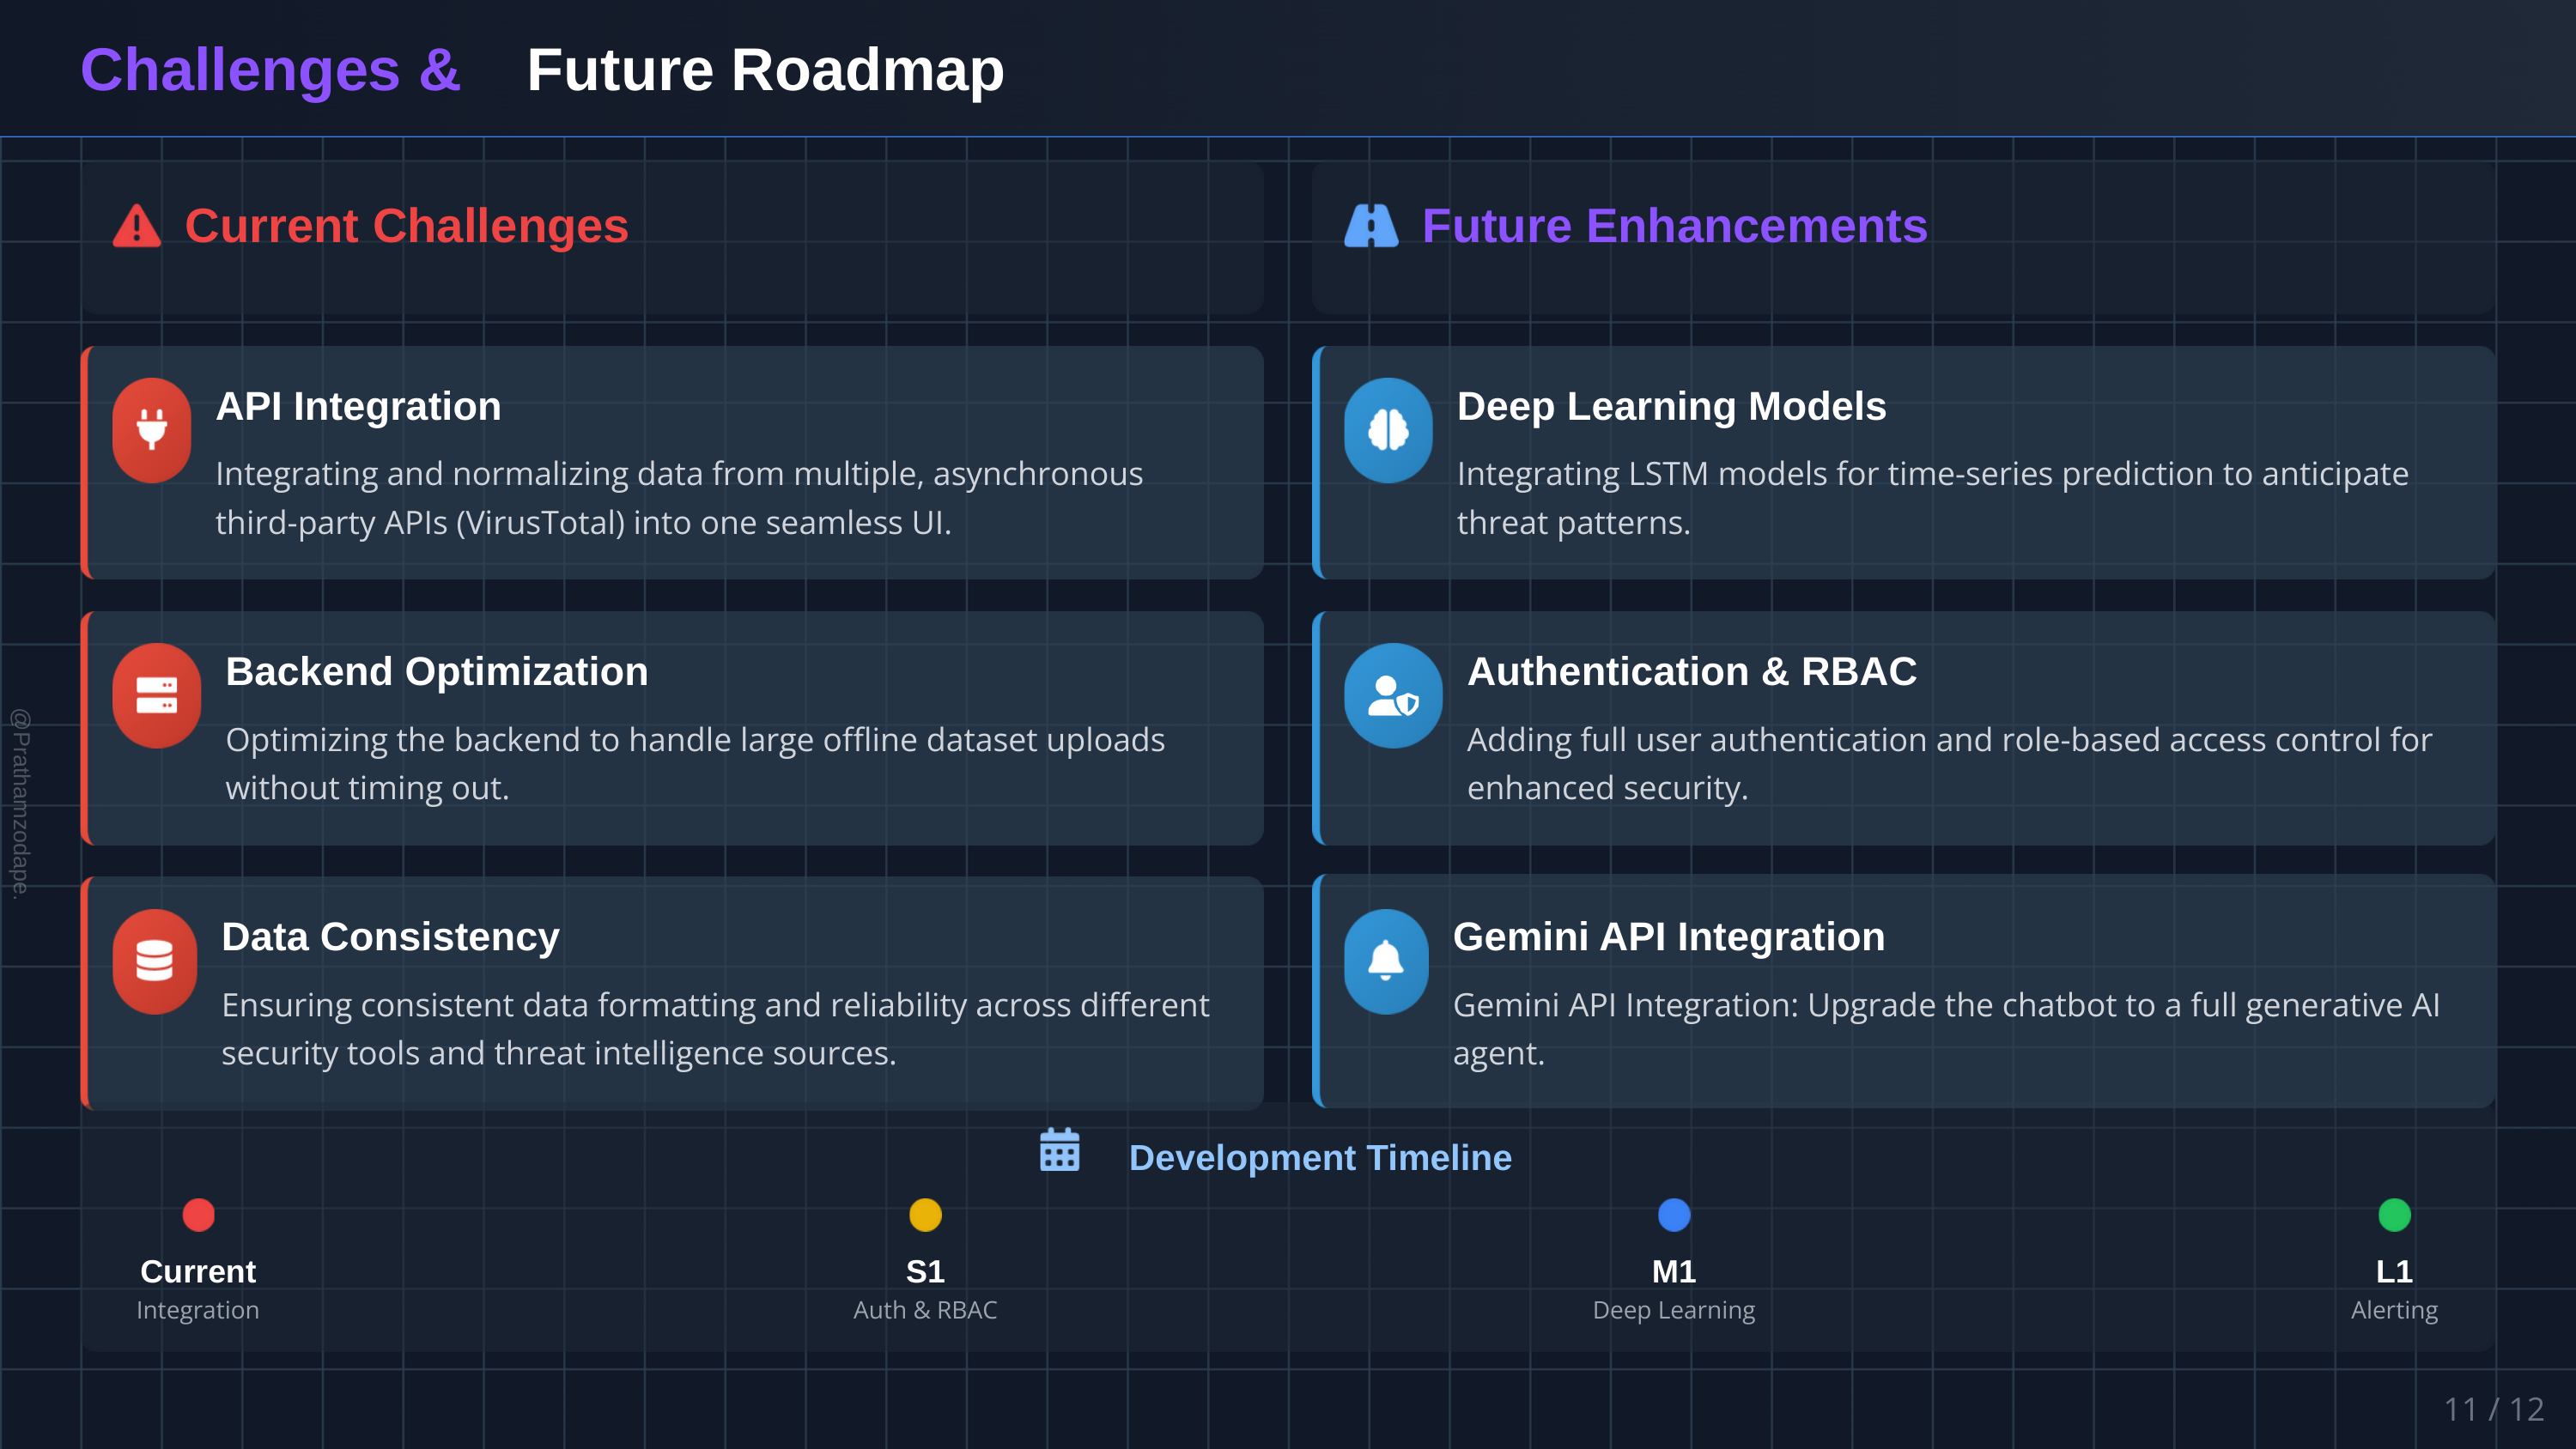

Challenges &
Future Roadmap

Current Challenges
Future Enhancements

API Integration
Deep Learning Models

Integrating and normalizing data from multiple, asynchronous third-party APIs (VirusTotal) into one seamless UI.
Integrating LSTM models for time-series prediction to anticipate threat patterns.

Backend Optimization
Authentication & RBAC

Optimizing the backend to handle large offline dataset uploads without timing out.
Adding full user authentication and role-based access control for enhanced security.
@Prathamzodape.

Data Consistency
Gemini API Integration

Ensuring consistent data formatting and reliability across different security tools and threat intelligence sources.
Gemini API Integration: Upgrade the chatbot to a full generative AI agent.

 Development Timeline

Current
S1
M1
L1
Integration
Auth & RBAC
Deep Learning
Alerting
11 / 12